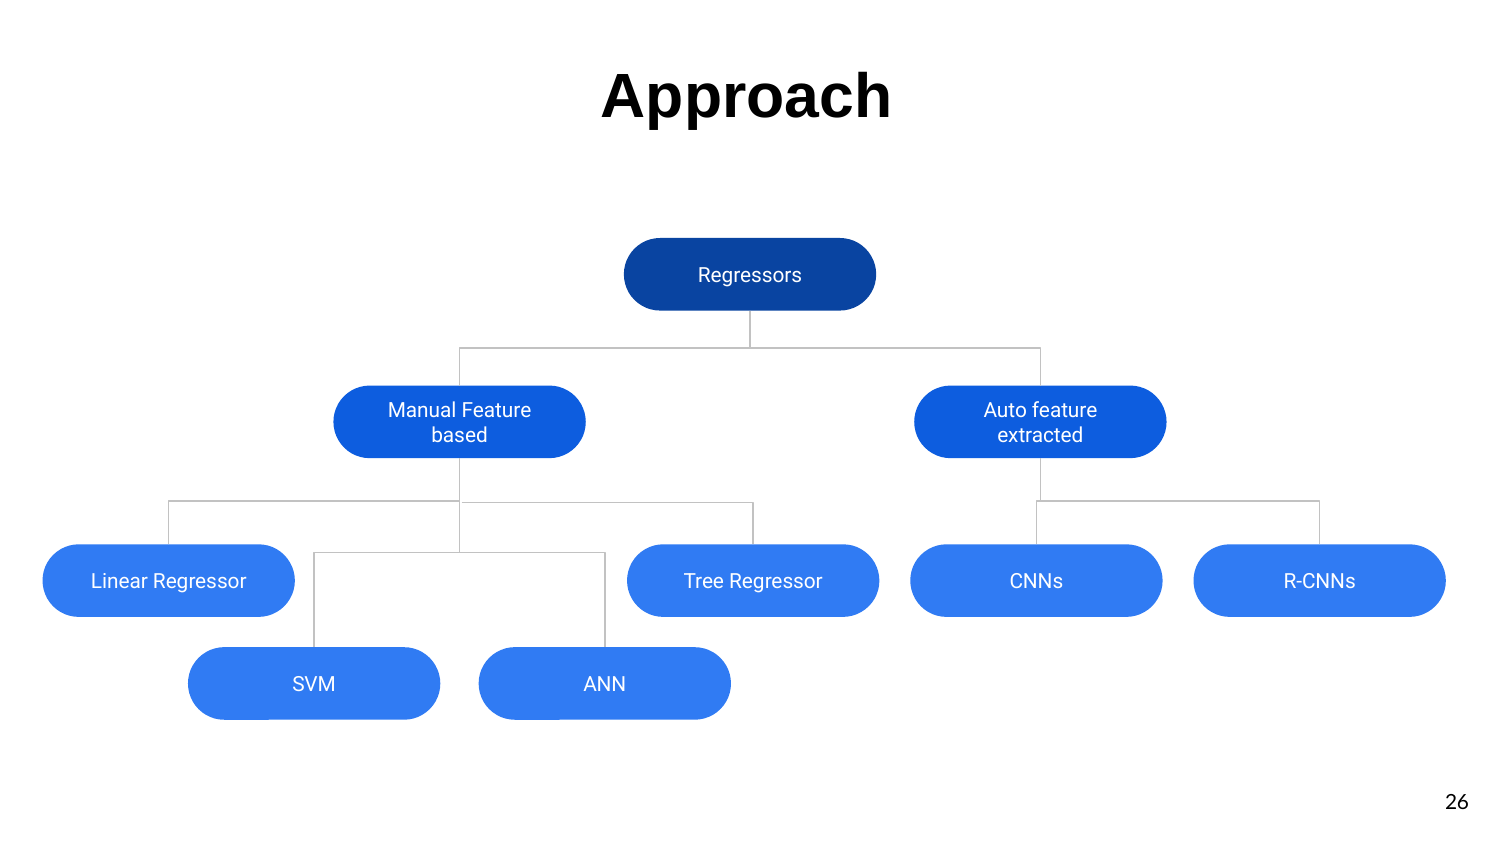

Approach
Regressors
Manual Feature based
Auto feature extracted
CNNs
Linear Regressor
Tree Regressor
R-CNNs
SVM
ANN
26